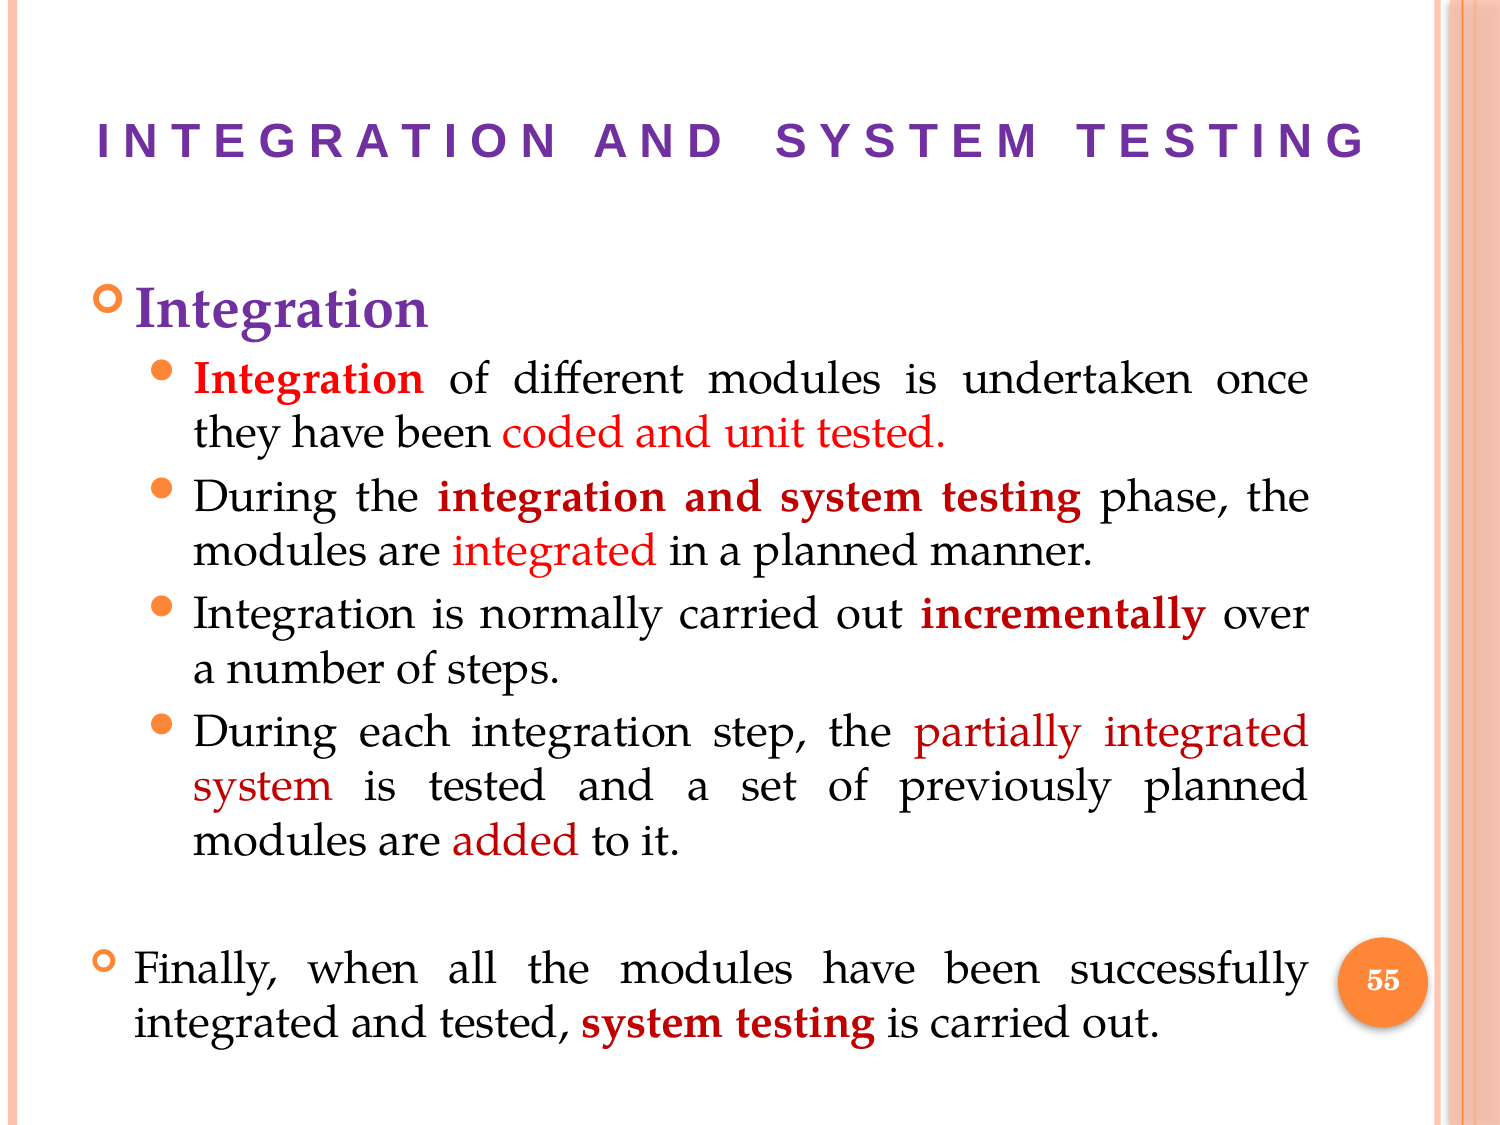

# I N T E G R A T I O N   A N D    S Y S T E M   T E S T I N G
Integration
Integration of different modules is undertaken once they have been coded and unit tested.
During the integration and system testing phase, the modules are integrated in a planned manner.
Integration is normally carried out incrementally over a number of steps.
During each integration step, the partially integrated system is tested and a set of previously planned modules are added to it.

Finally, when all the modules have been successfully integrated and tested, system testing is carried out.
55